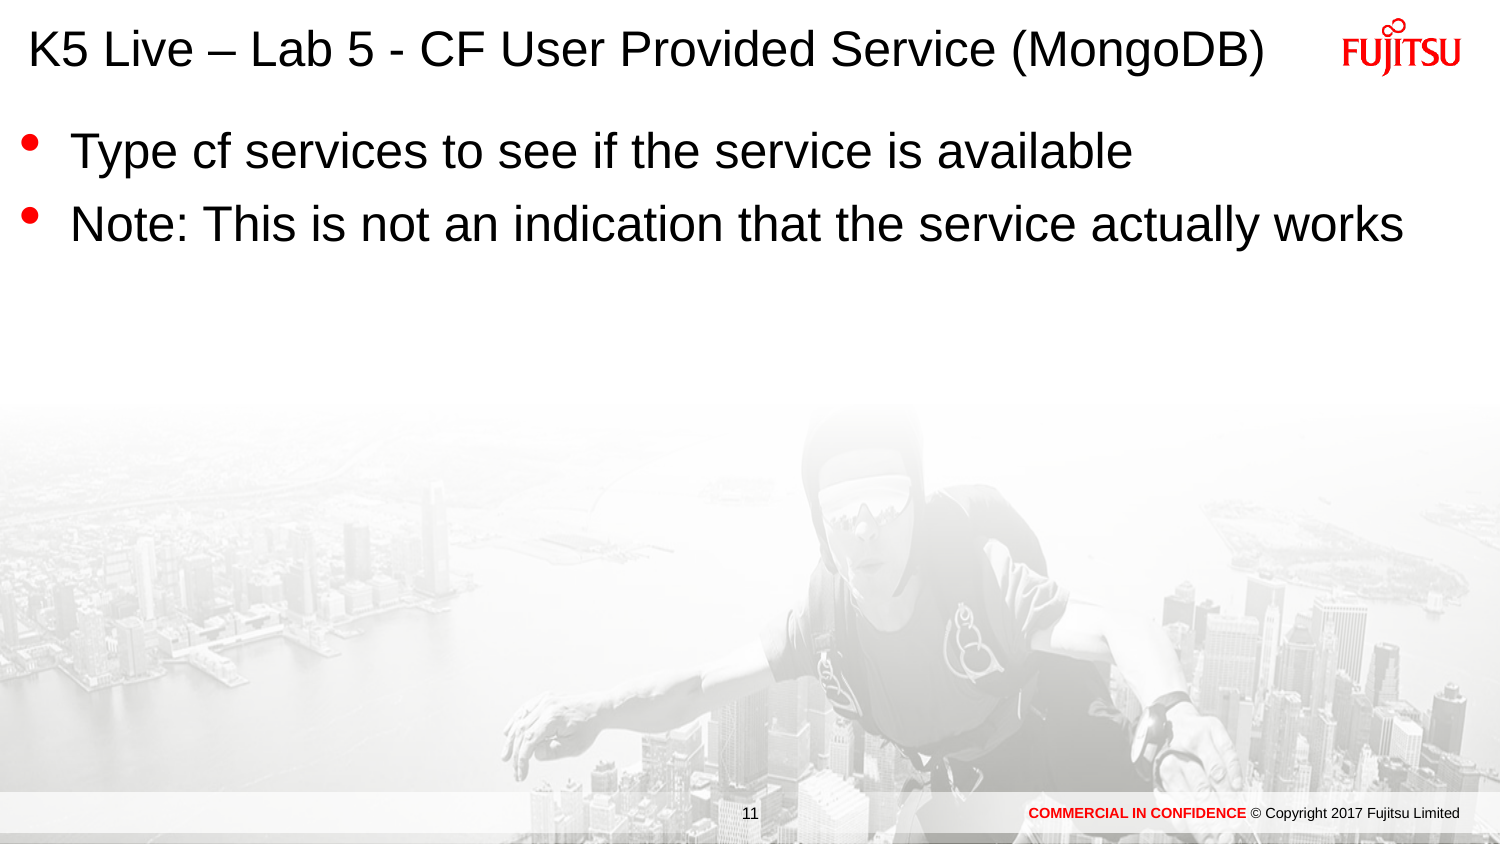

# K5 Live – Lab 5 - CF User Provided Service (MongoDB)
Type cf services to see if the service is available
Note: This is not an indication that the service actually works